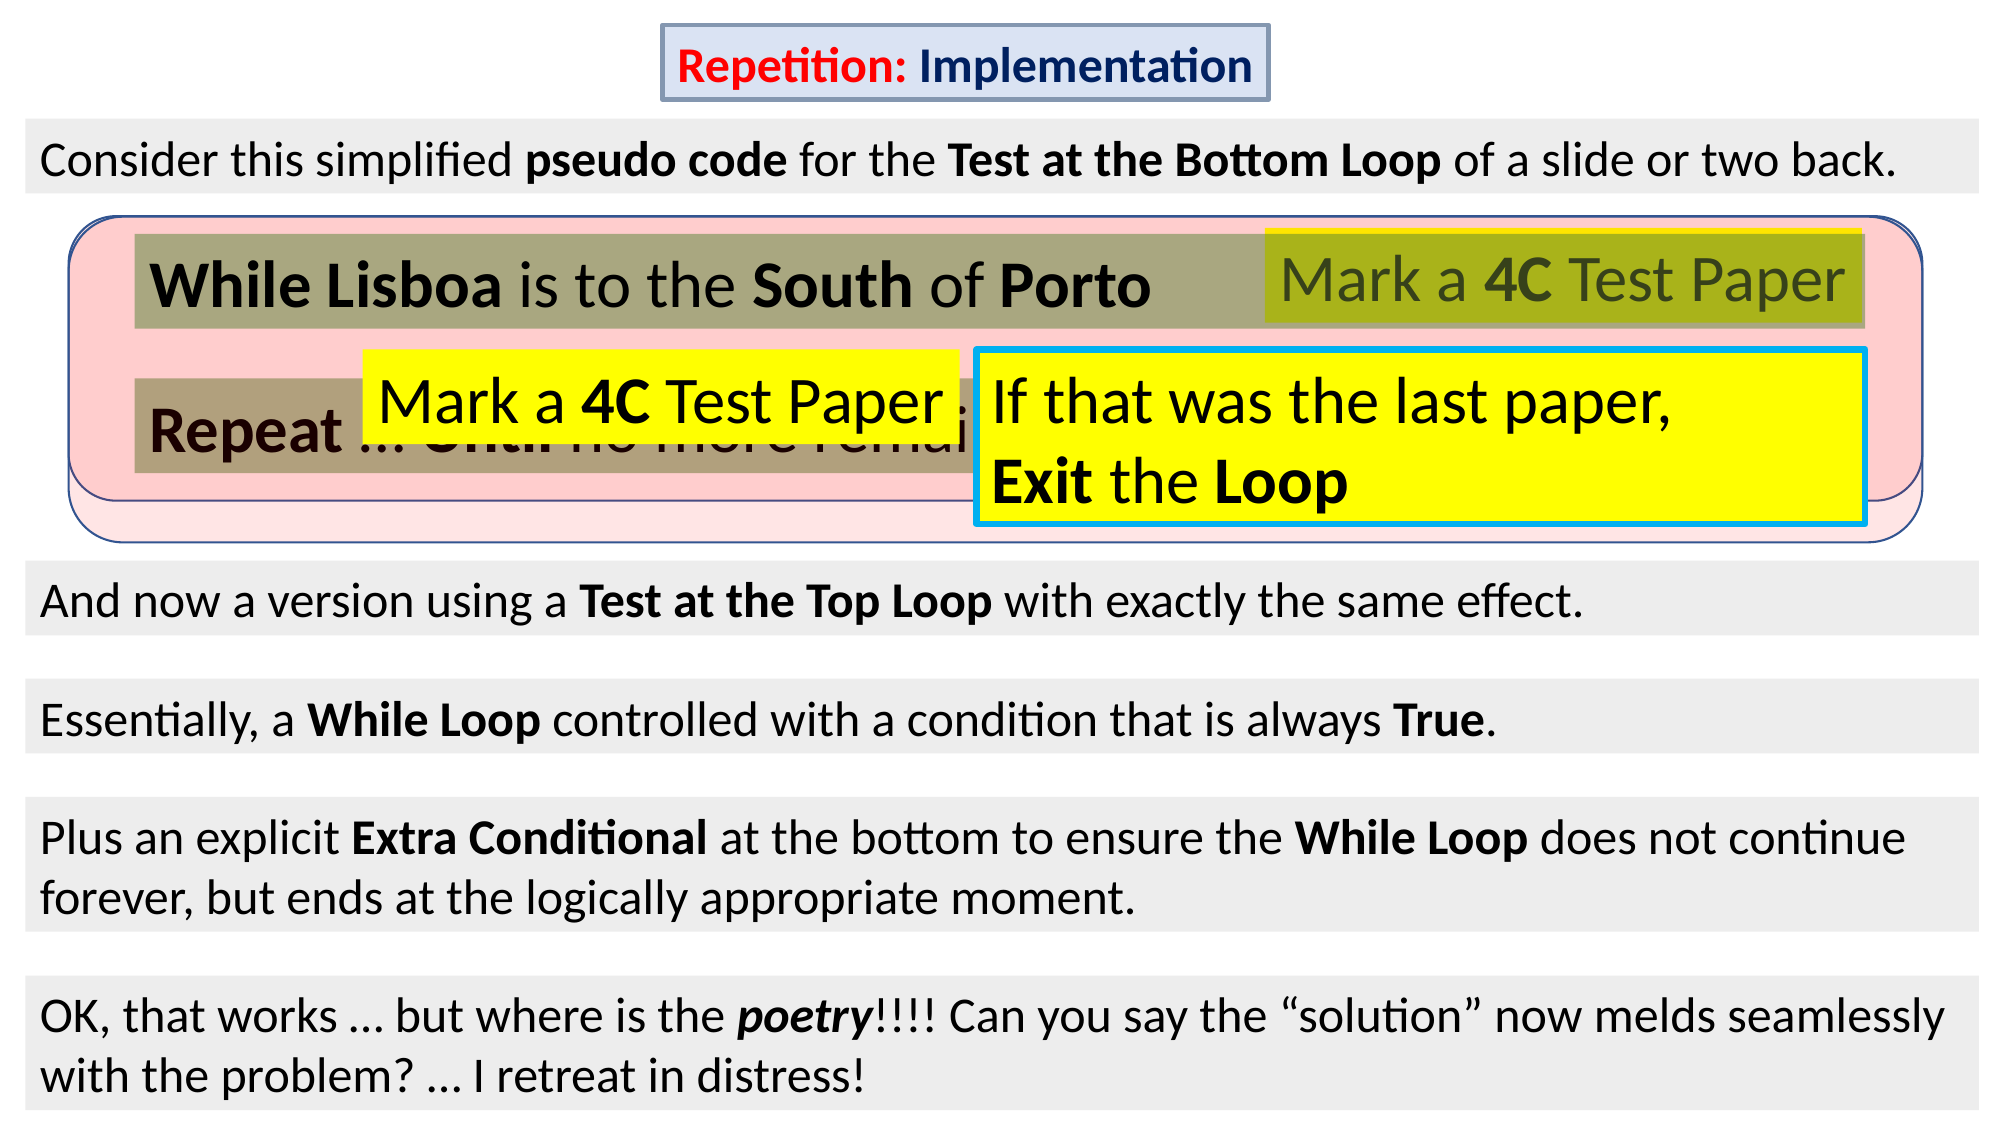

Repetition: Implementation
Consider this simplified pseudo code for the Test at the Bottom Loop of a slide or two back.

Mark a 4C Test Paper
Repeat … Until no more remain to be marked.

While Lisboa is to the South of Porto
Mark a 4C Test Paper
If that was the last paper,
Exit the Loop
And now a version using a Test at the Top Loop with exactly the same effect.
Essentially, a While Loop controlled with a condition that is always True.
Plus an explicit Extra Conditional at the bottom to ensure the While Loop does not continue forever, but ends at the logically appropriate moment.
OK, that works … but where is the poetry!!!! Can you say the “solution” now melds seamlessly with the problem? … I retreat in distress!